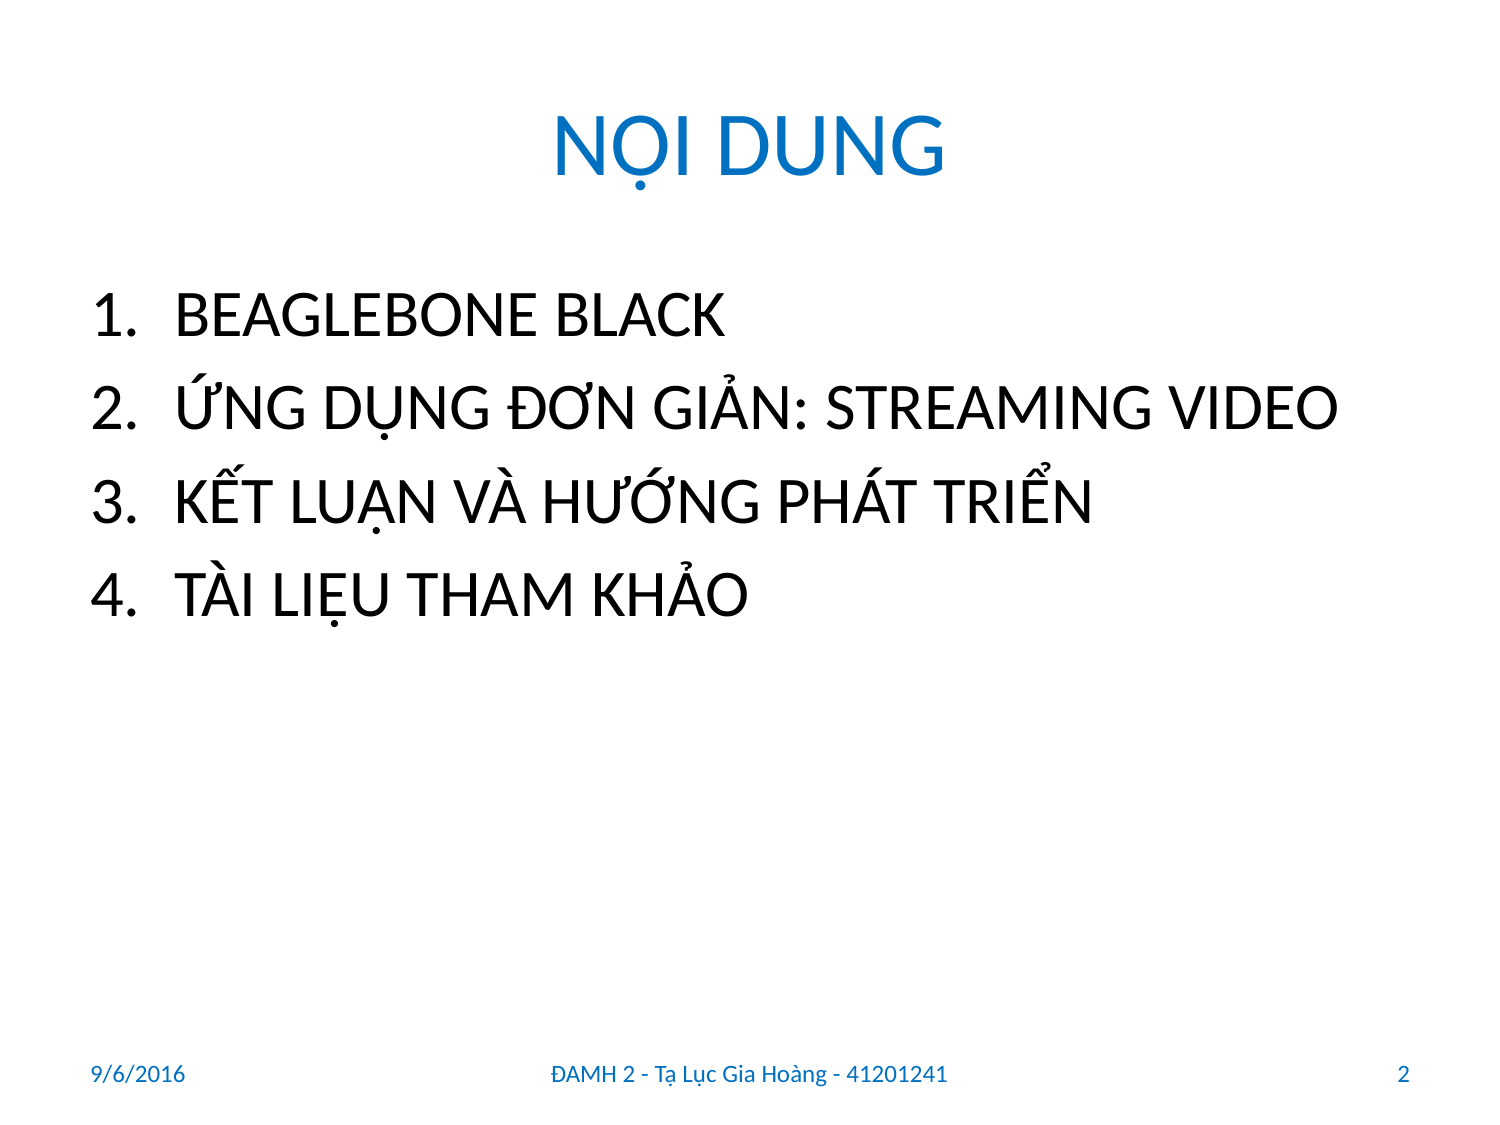

# NỘI DUNG
BEAGLEBONE BLACK
ỨNG DỤNG ĐƠN GIẢN: STREAMING VIDEO
KẾT LUẬN VÀ HƯỚNG PHÁT TRIỂN
TÀI LIỆU THAM KHẢO
9/6/2016
ĐAMH 2 - Tạ Lục Gia Hoàng - 41201241
2